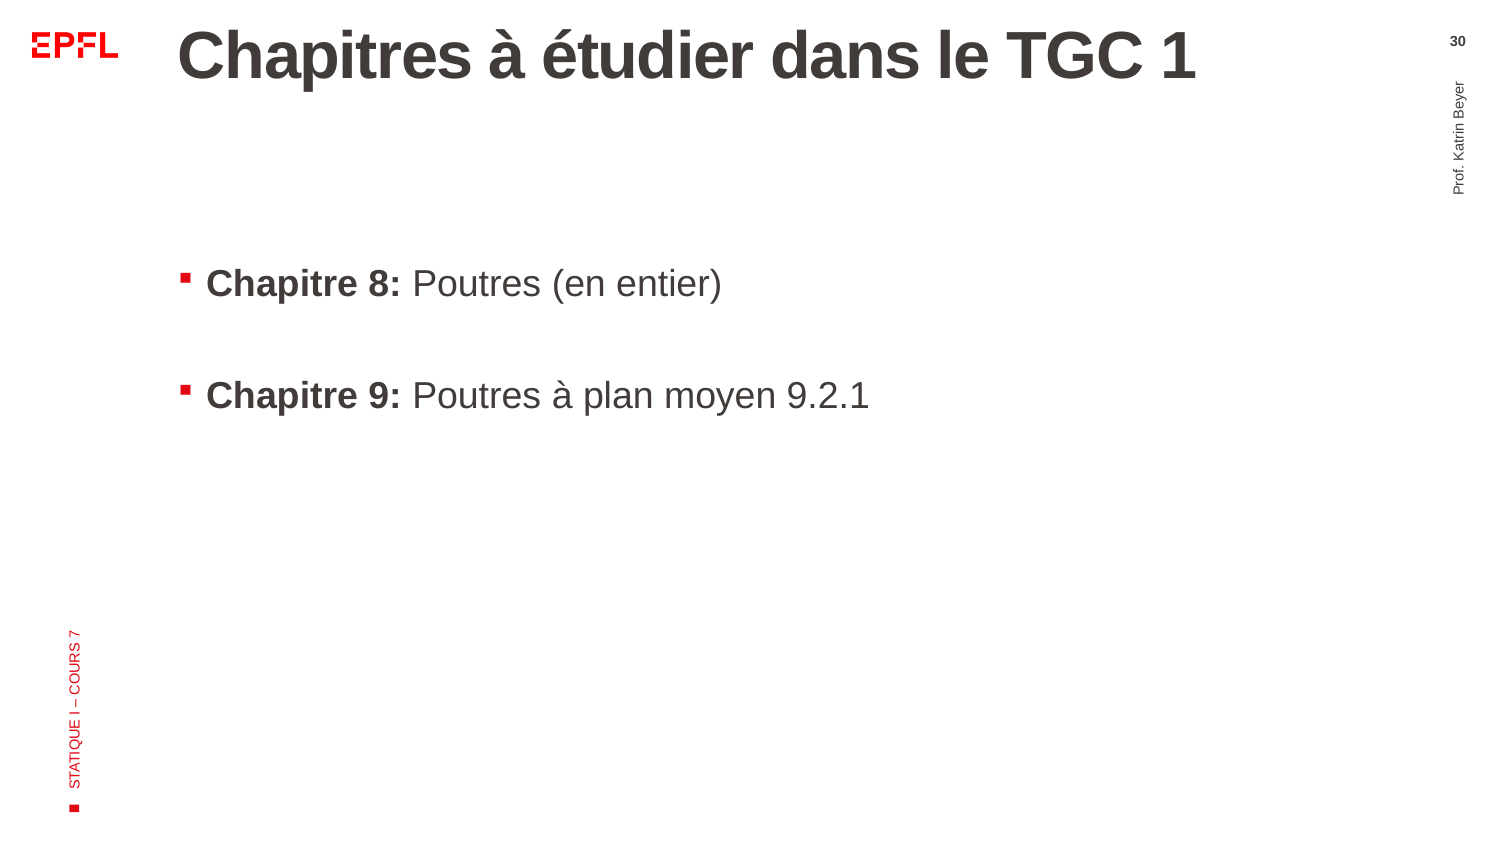

# Chapitres à étudier dans le TGC 1
30
Chapitre 8: Poutres (en entier)

Chapitre 9: Poutres à plan moyen 9.2.1
Prof. Katrin Beyer
STATIQUE I – COURS 7